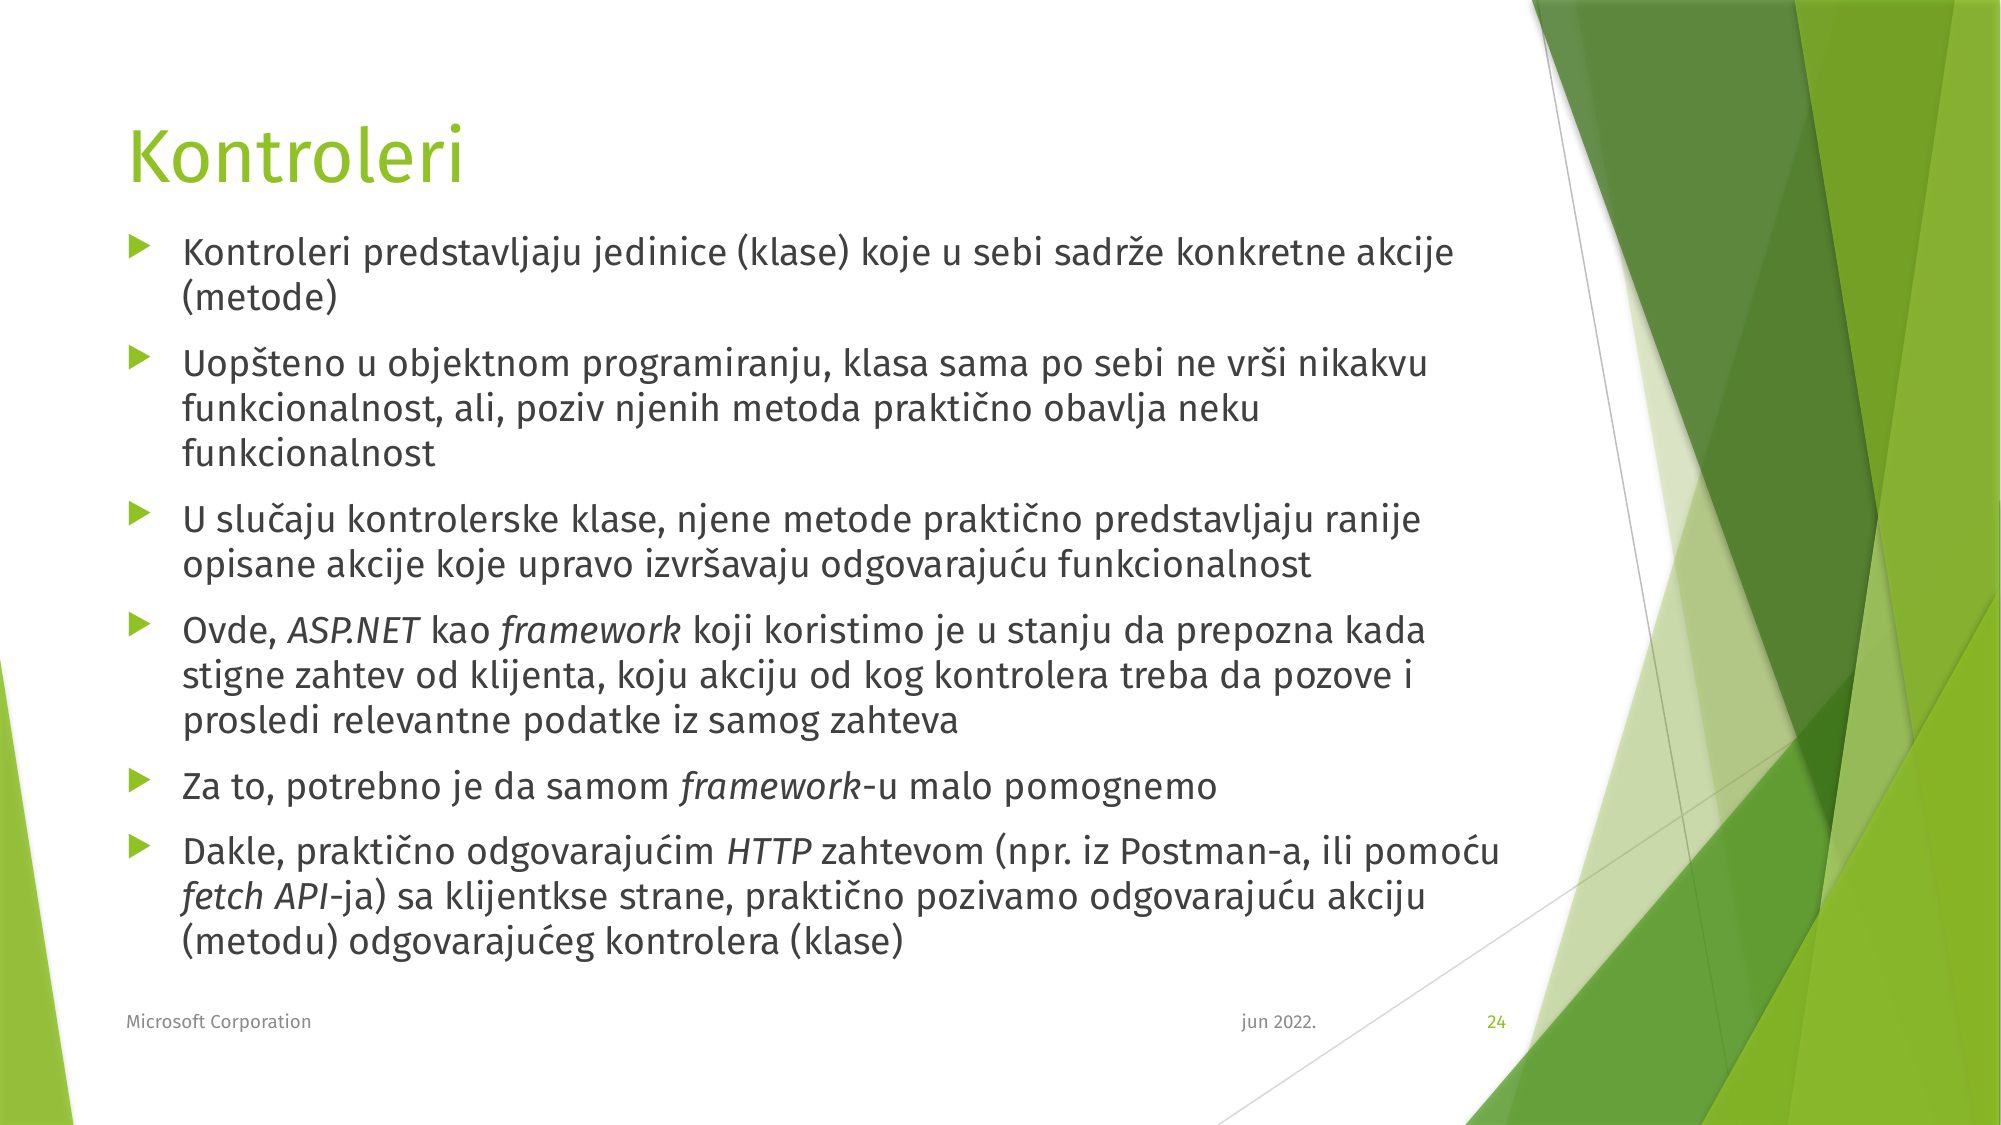

# Kontroleri
Kontroleri predstavljaju jedinice (klase) koje u sebi sadrže konkretne akcije (metode)
Uopšteno u objektnom programiranju, klasa sama po sebi ne vrši nikakvu funkcionalnost, ali, poziv njenih metoda praktično obavlja neku funkcionalnost
U slučaju kontrolerske klase, njene metode praktično predstavljaju ranije opisane akcije koje upravo izvršavaju odgovarajuću funkcionalnost
Ovde, ASP.NET kao framework koji koristimo je u stanju da prepozna kada stigne zahtev od klijenta, koju akciju od kog kontrolera treba da pozove i prosledi relevantne podatke iz samog zahteva
Za to, potrebno je da samom framework-u malo pomognemo
Dakle, praktično odgovarajućim HTTP zahtevom (npr. iz Postman-a, ili pomoću fetch API-ja) sa klijentkse strane, praktično pozivamo odgovarajuću akciju (metodu) odgovarajućeg kontrolera (klase)
Microsoft Corporation
jun 2022.
24